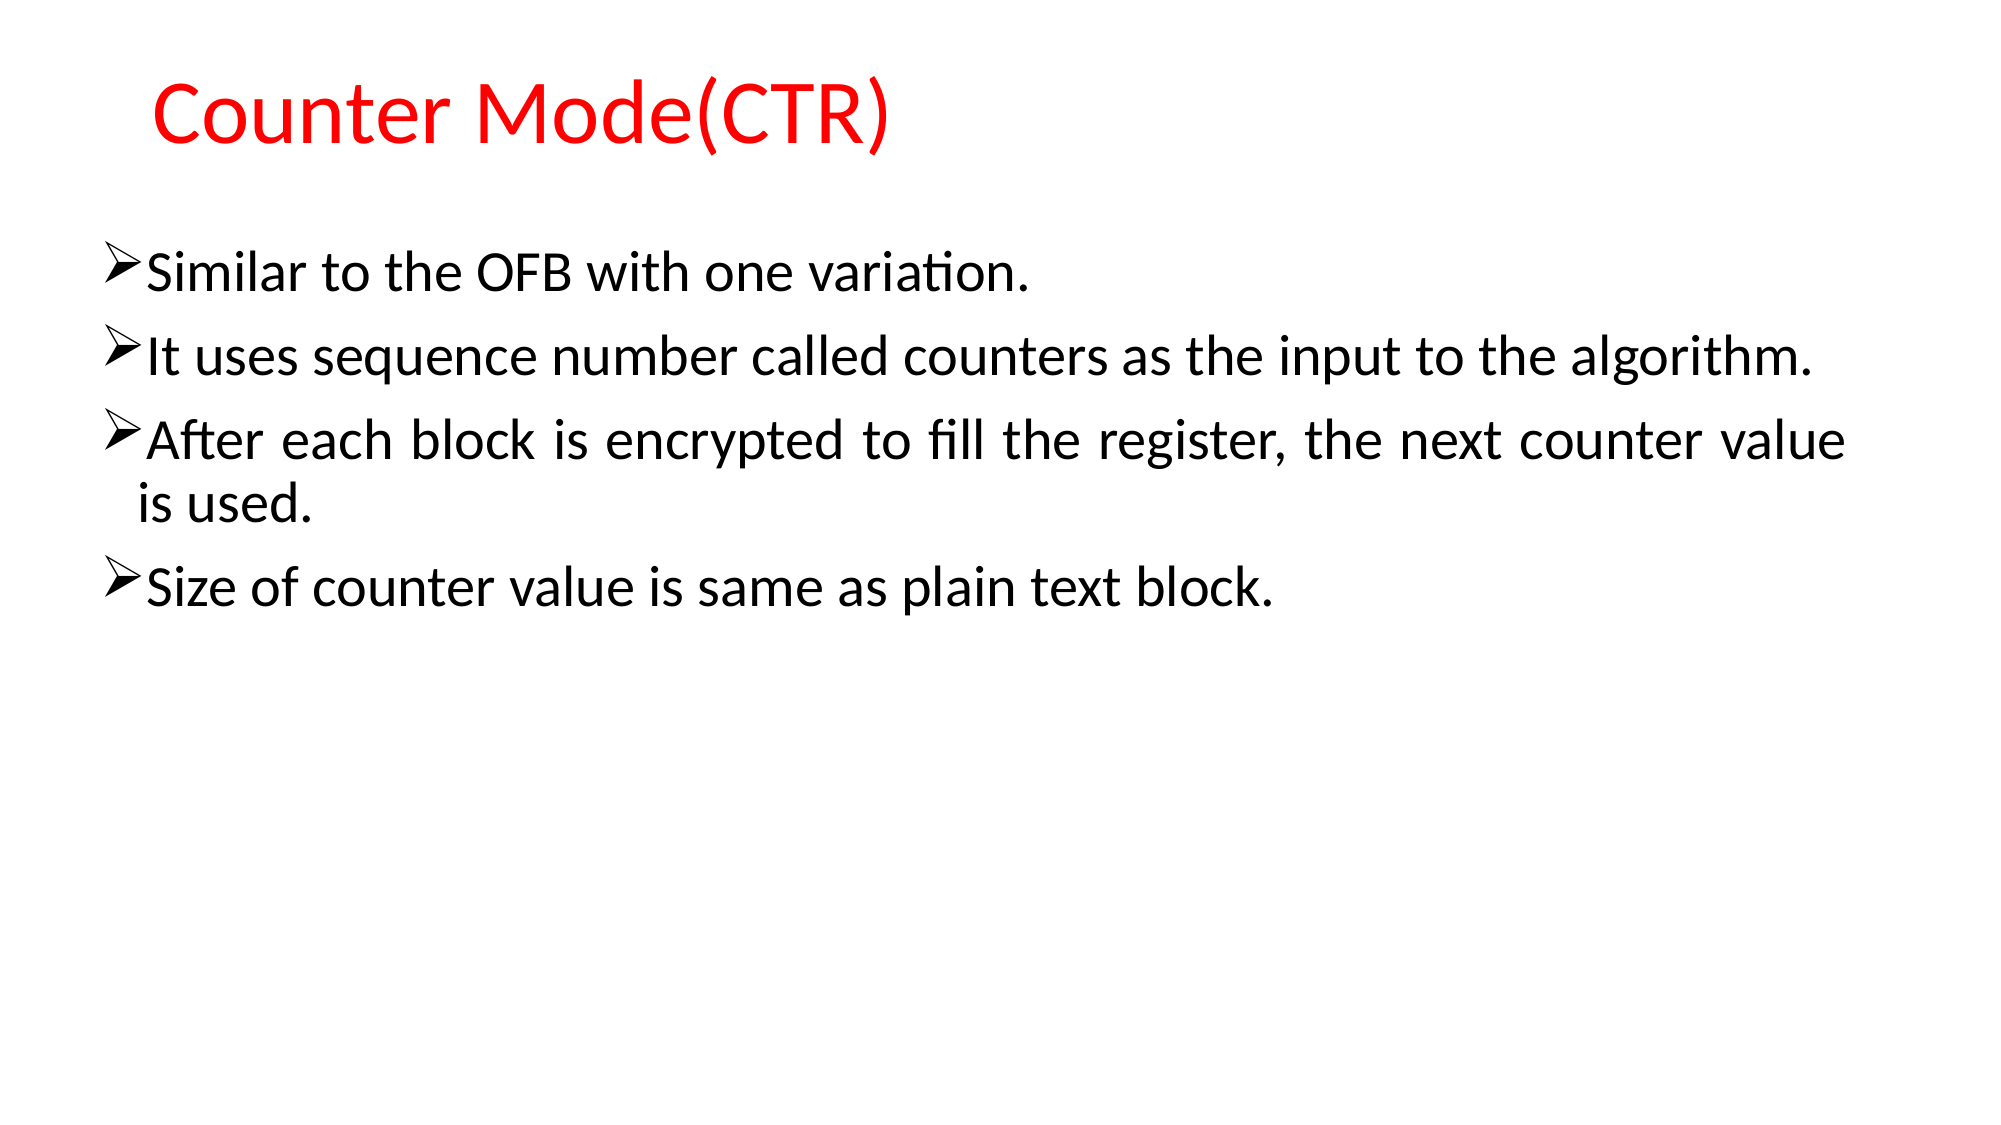

# Counter Mode(CTR)
Similar to the OFB with one variation.
It uses sequence number called counters as the input to the algorithm.
After each block is encrypted to fill the register, the next counter value is used.
Size of counter value is same as plain text block.